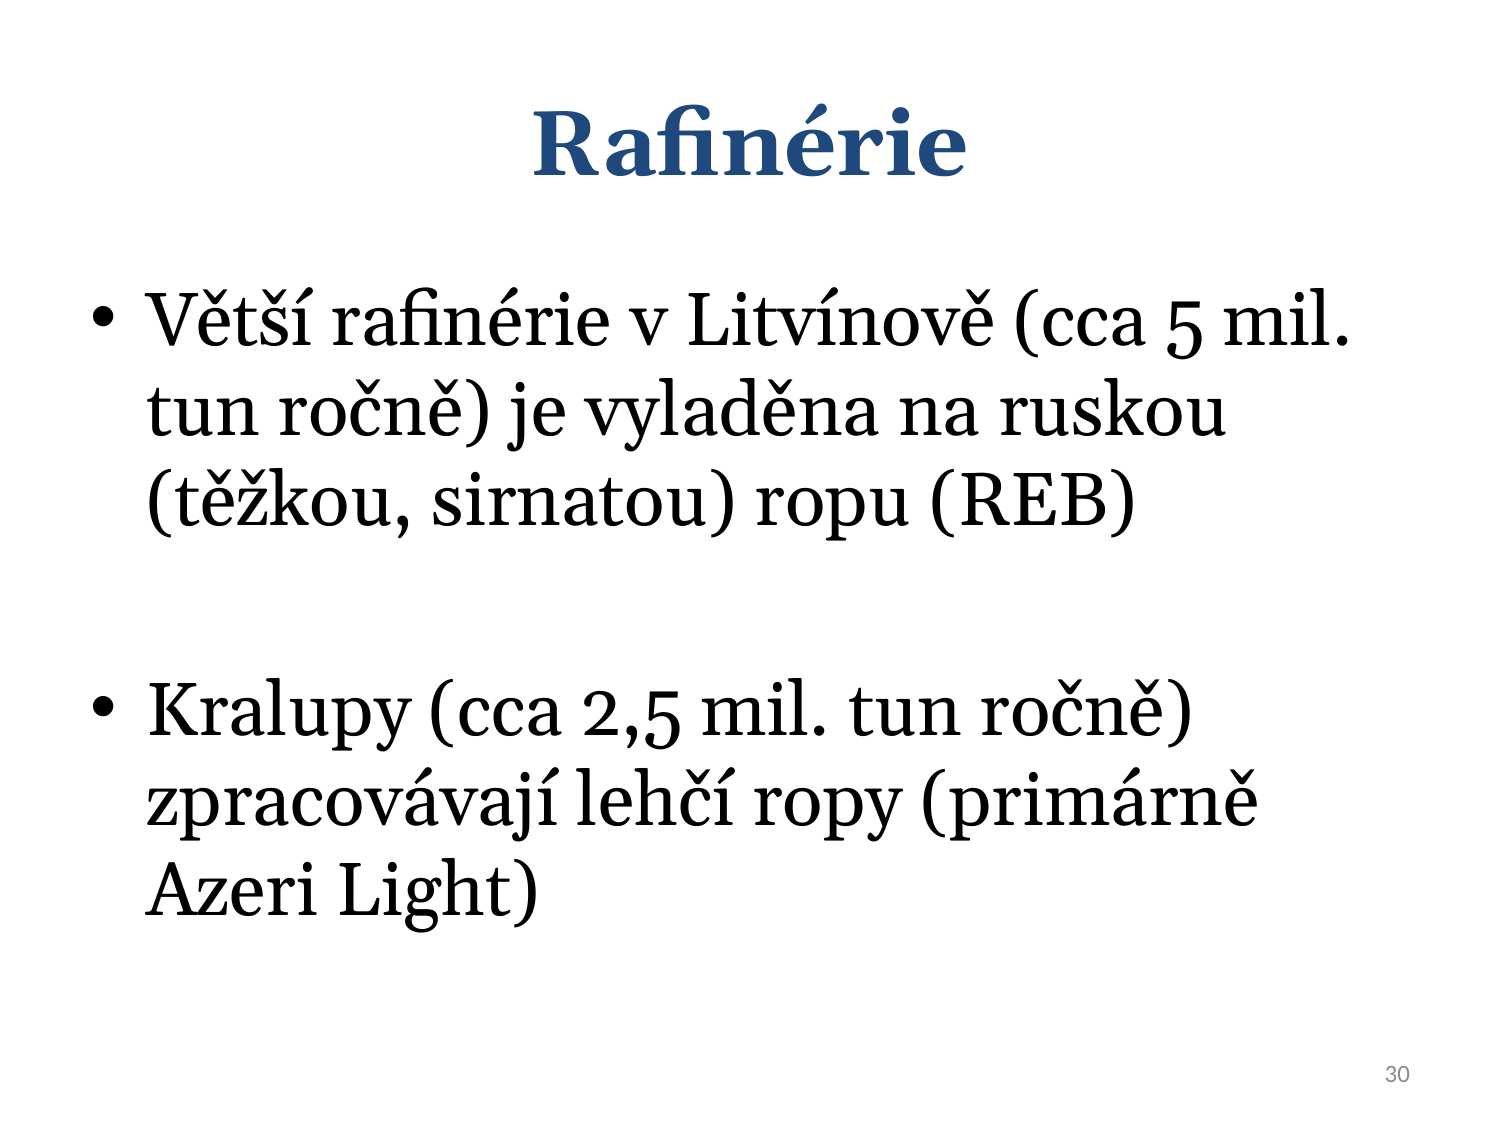

# Rafinérie
Větší rafinérie v Litvínově (cca 5 mil. tun ročně) je vyladěna na ruskou (těžkou, sirnatou) ropu (REB)

Kralupy (cca 2,5 mil. tun ročně) zpracovávají lehčí ropy (primárně Azeri Light)

30